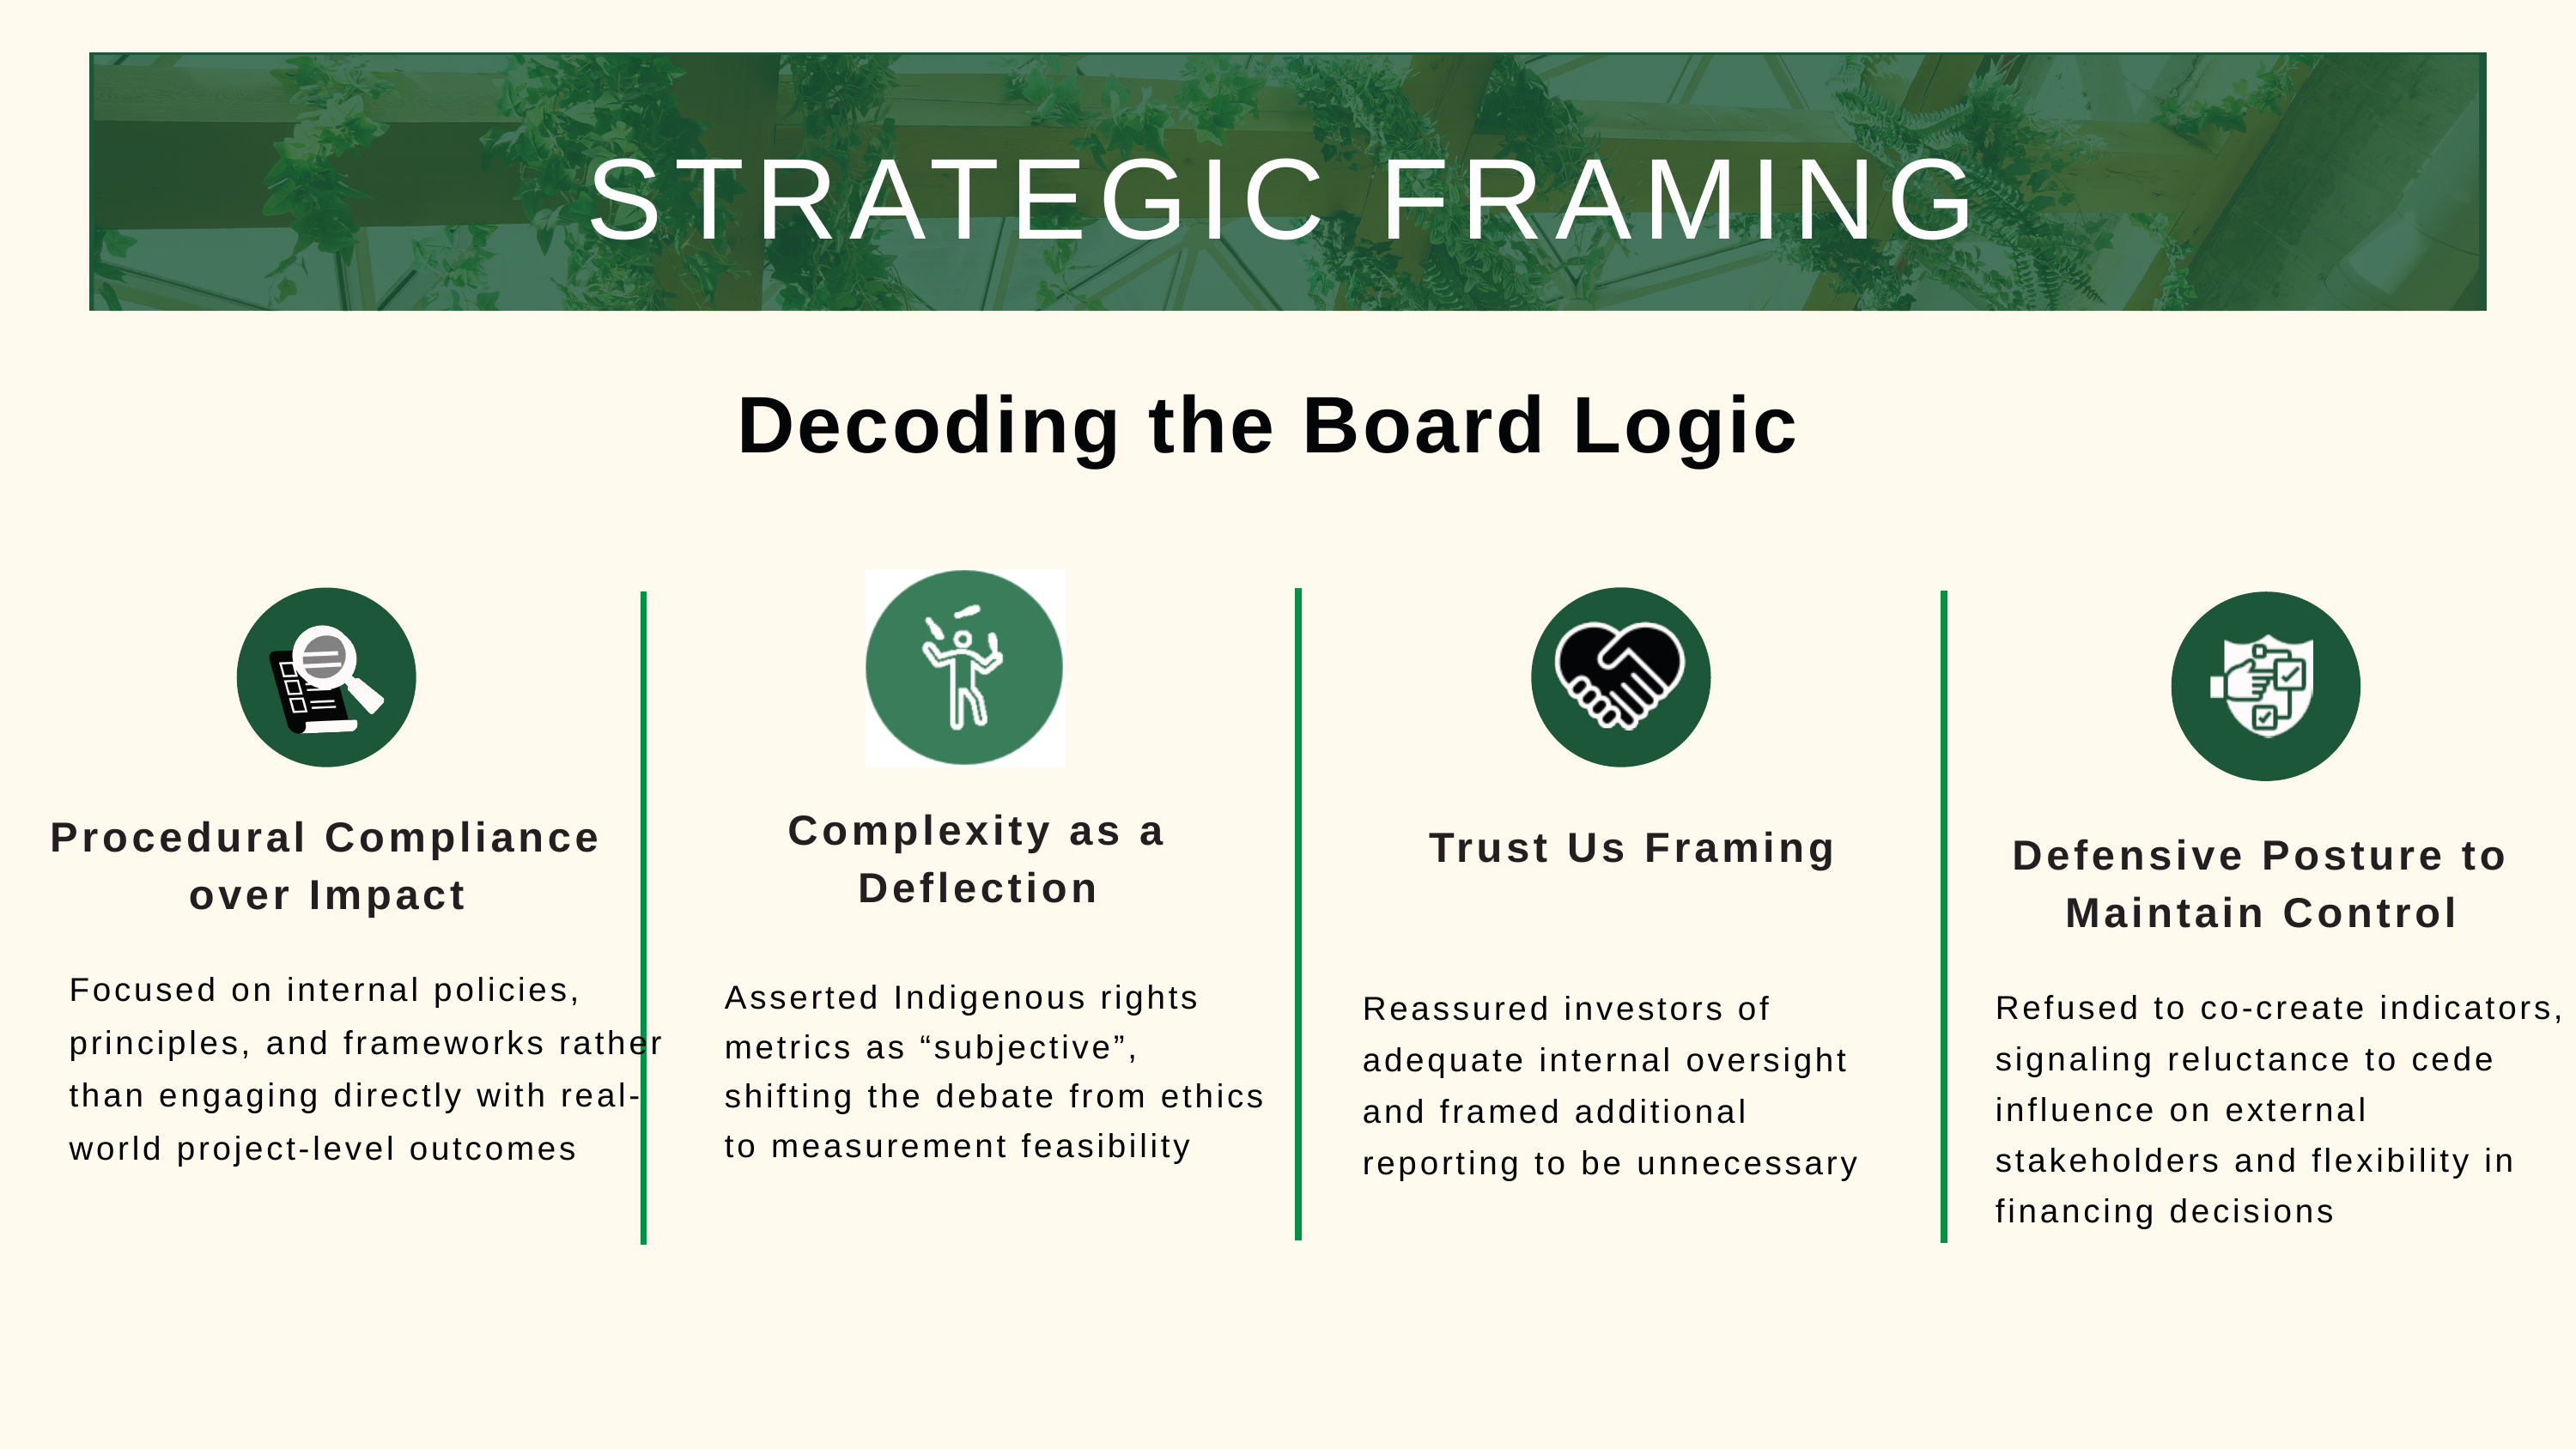

STRATEGIC FRAMING
Decoding the Board Logic

Complexity as a Deflection

Procedural Compliance over Impact
Trust Us Framing

Defensive Posture to Maintain Control

Focused on internal policies, principles, and frameworks rather than engaging directly with real-world project-level outcomes

Asserted Indigenous rights metrics as “subjective”, shifting the debate from ethics to measurement feasibility

Reassured investors of adequate internal oversight and framed additional reporting to be unnecessary

Refused to co-create indicators, signaling reluctance to cede influence on external stakeholders and flexibility in financing decisions